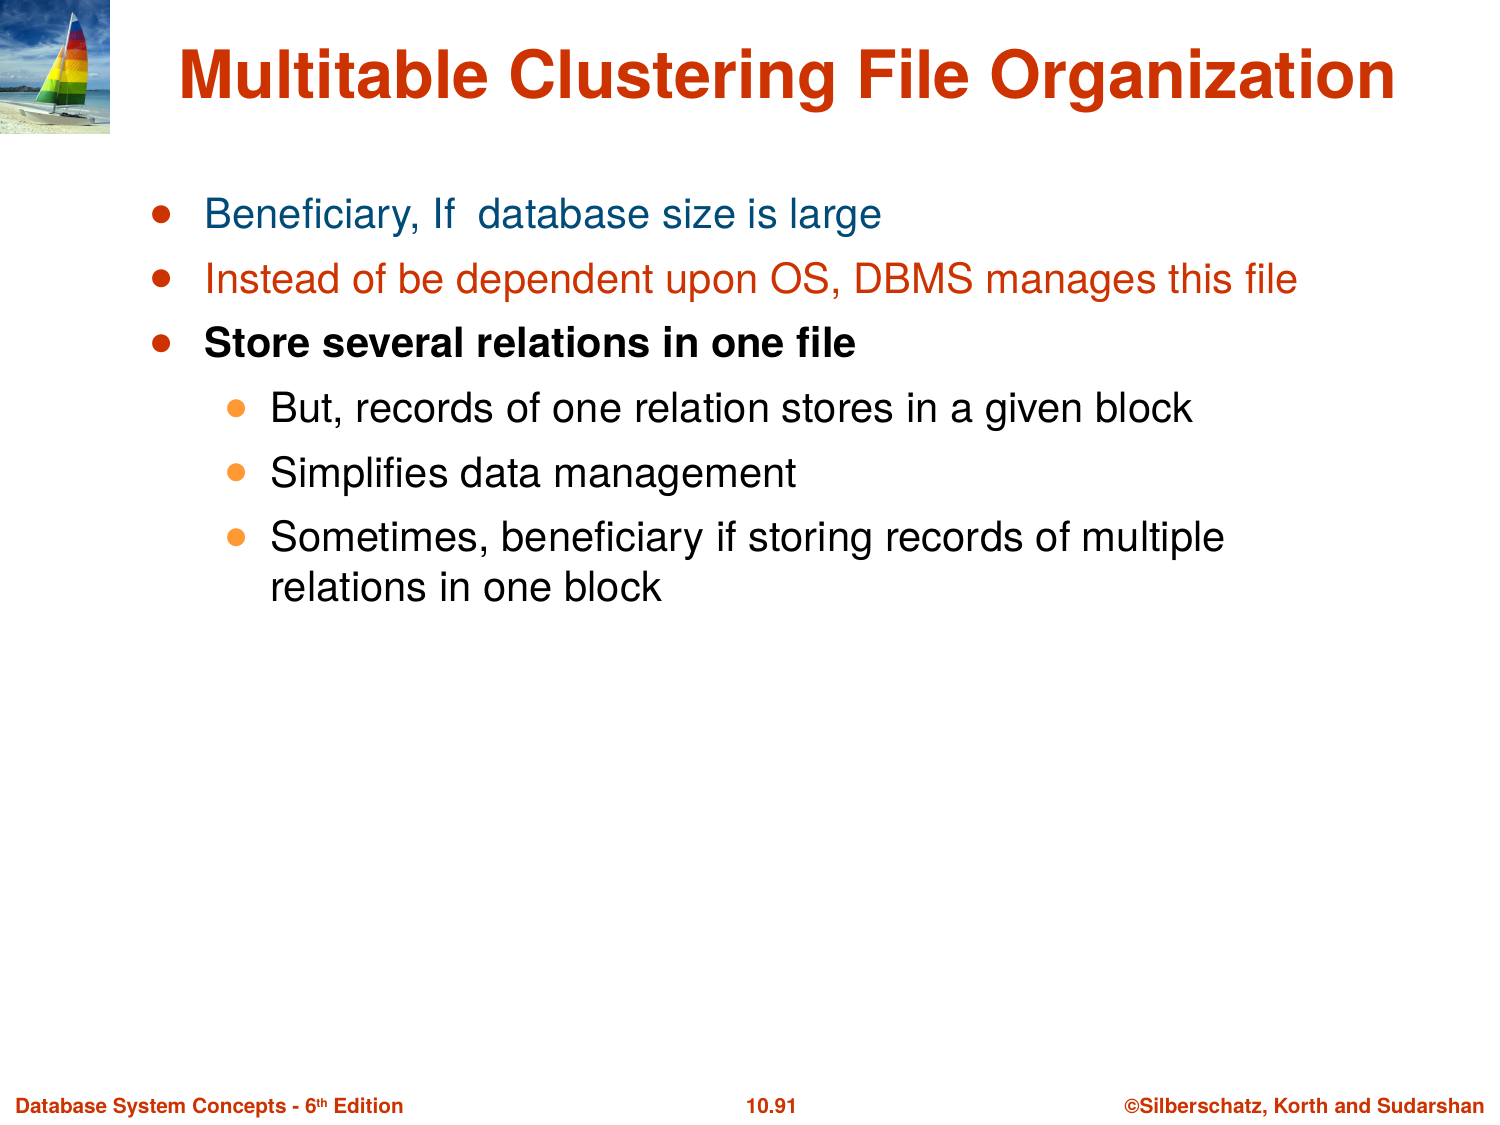

# Multitable Clustering File Organization
Beneficiary, If  database size is large
Instead of be dependent upon OS, DBMS manages this file
Store several relations in one file
But, records of one relation stores in a given block
Simplifies data management
Sometimes, beneficiary if storing records of multiple relations in one block